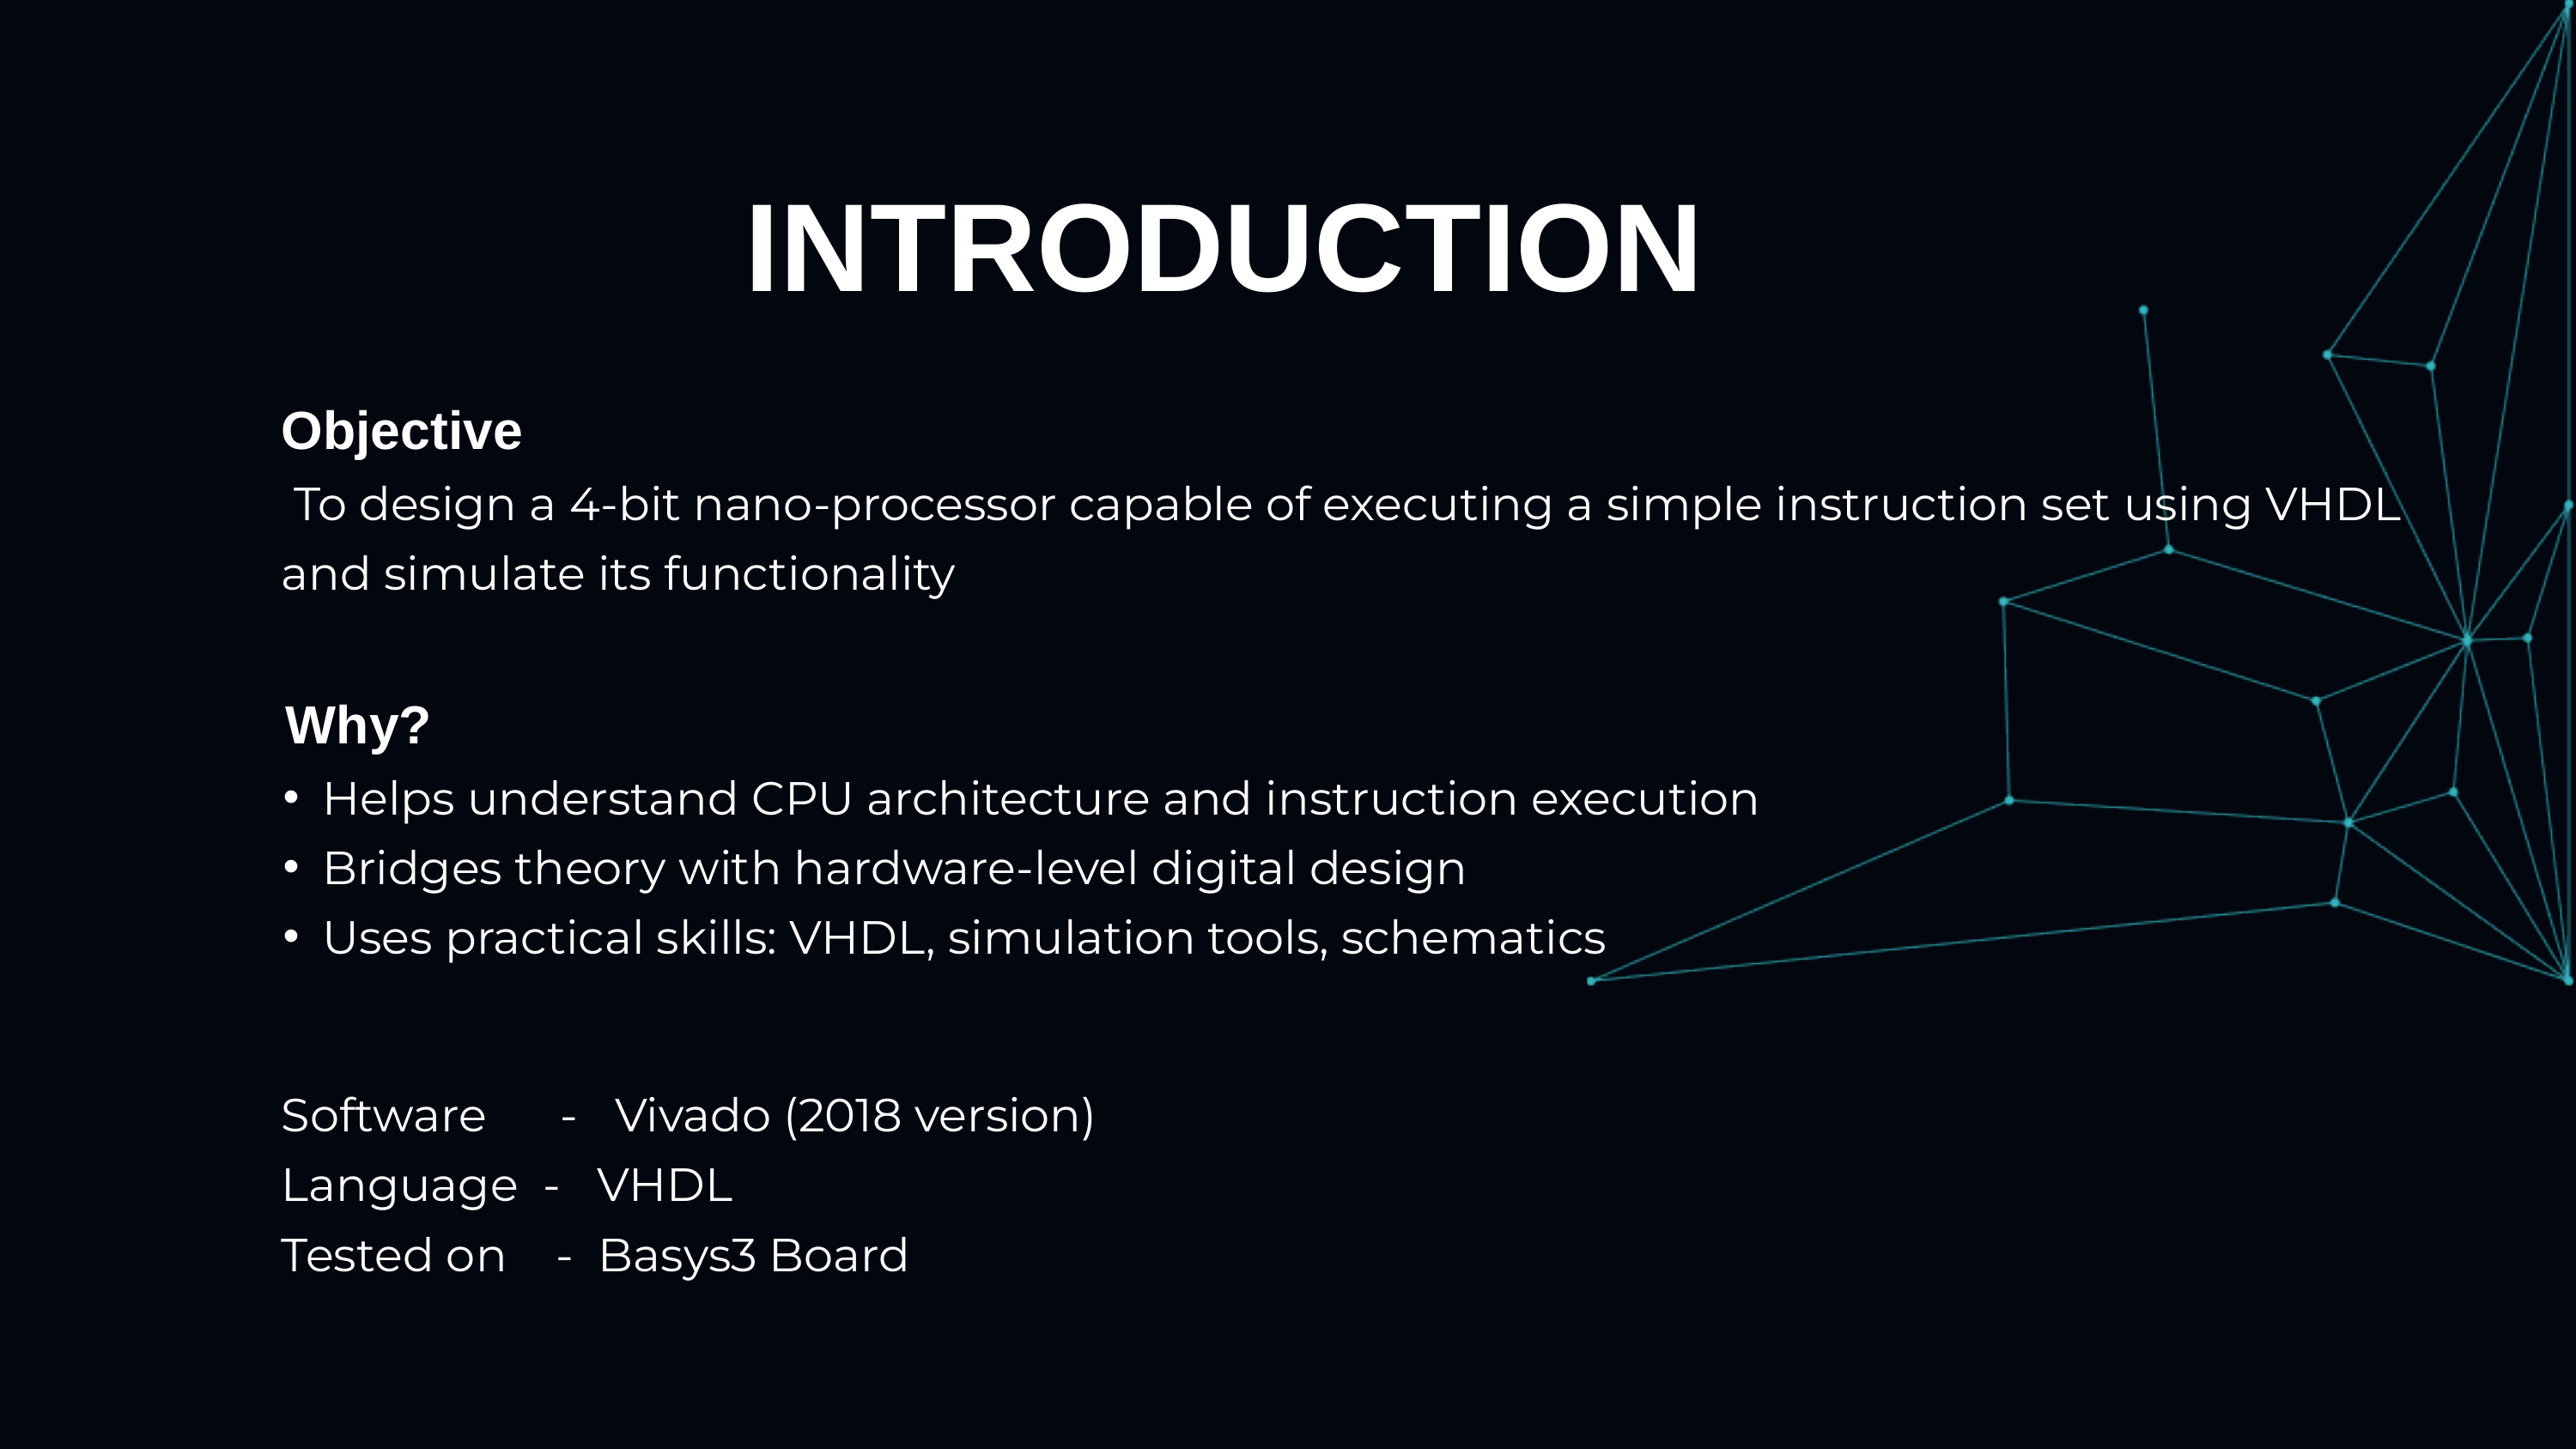

INTRODUCTION

Objective
 To design a 4-bit nano-processor capable of executing a simple instruction set using VHDL and simulate its functionality
   Why?
Helps understand CPU architecture and instruction execution
Bridges theory with hardware-level digital design
Uses practical skills: VHDL, simulation tools, schematics

Software      -   Vivado (2018 version)
Language  -   VHDL
Tested on    -  Basys3 Board